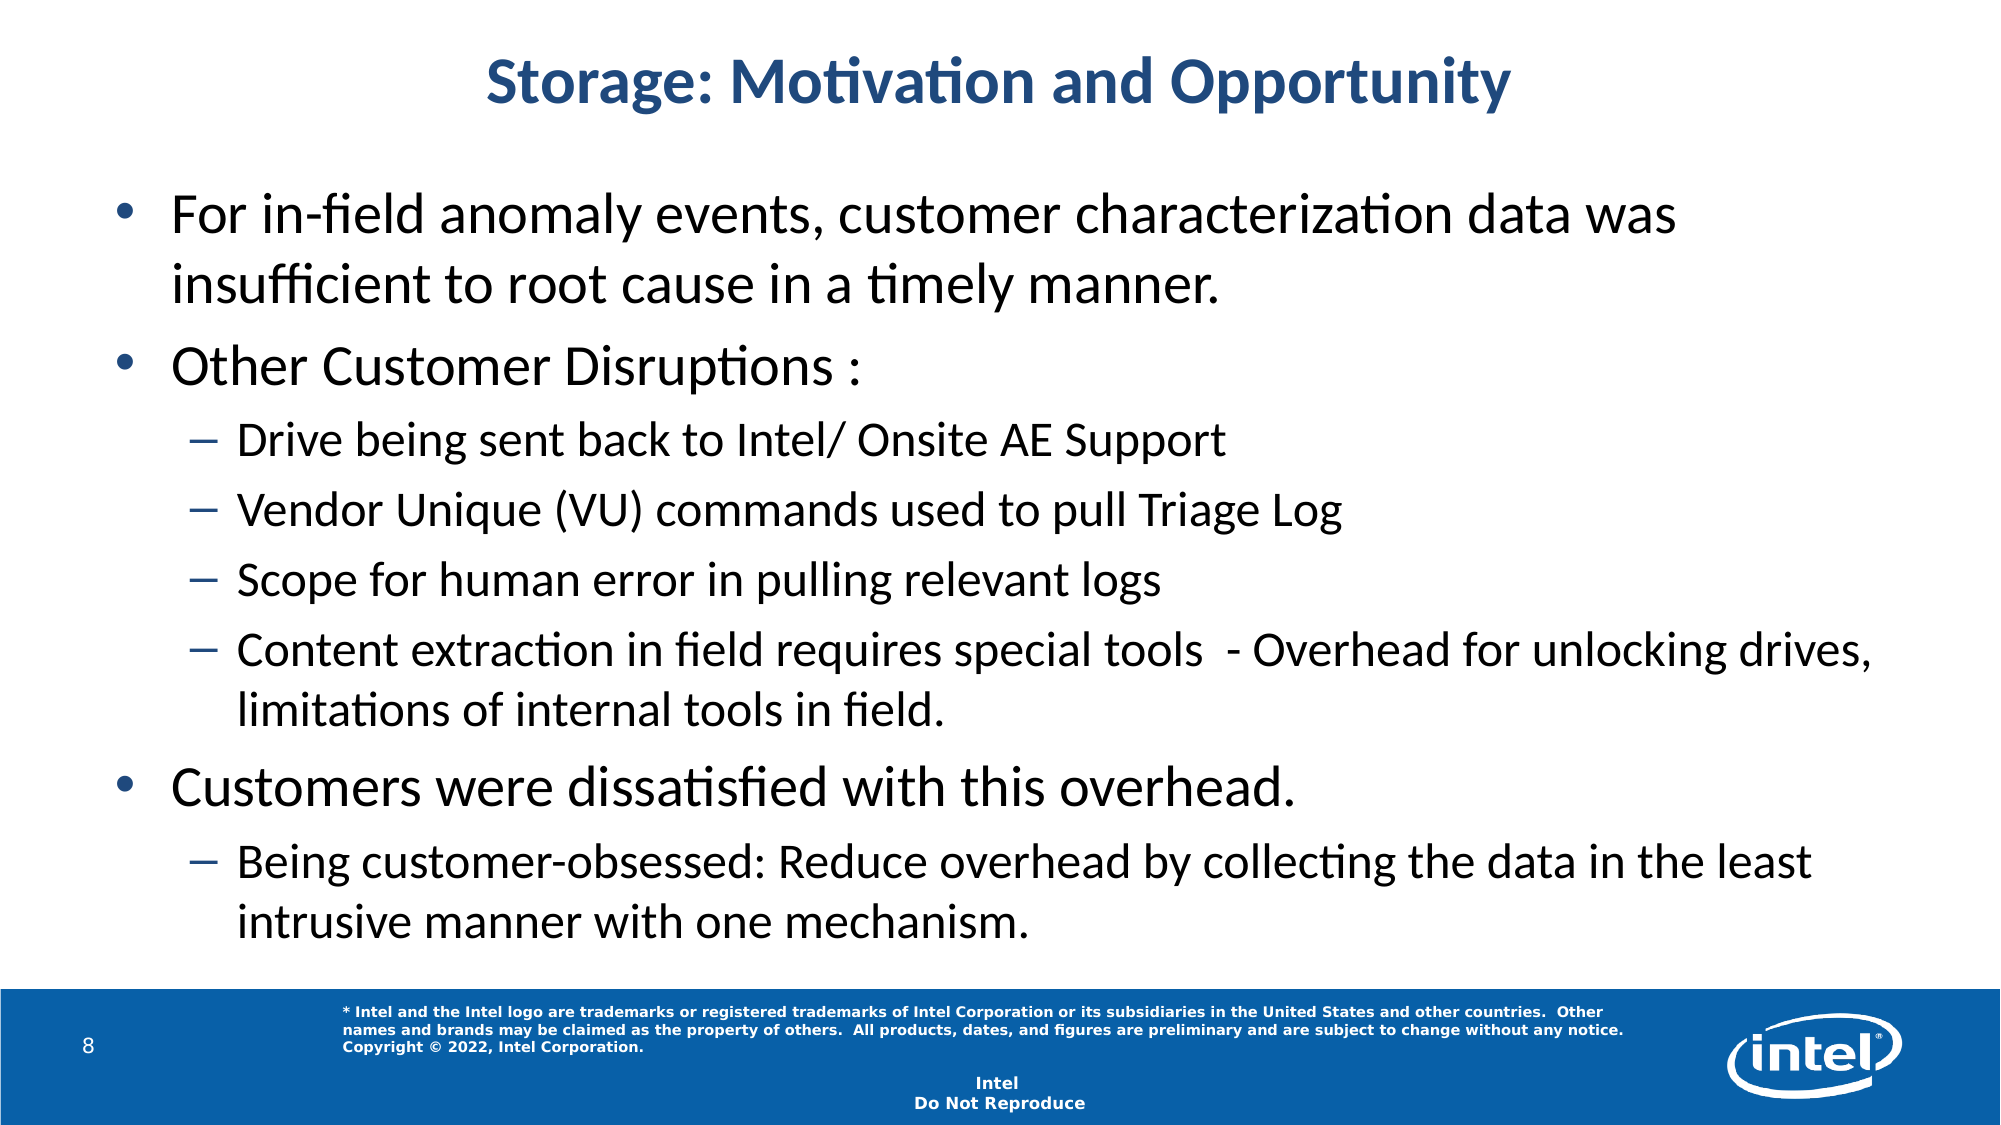

8
# Storage: Motivation and Opportunity
For in-field anomaly events, customer characterization data was insufficient to root cause in a timely manner.
Other Customer Disruptions :
Drive being sent back to Intel/ Onsite AE Support
Vendor Unique (VU) commands used to pull Triage Log
Scope for human error in pulling relevant logs
Content extraction in field requires special tools  - Overhead for unlocking drives, limitations of internal tools in field.
Customers were dissatisfied with this overhead.
Being customer-obsessed: Reduce overhead by collecting the data in the least intrusive manner with one mechanism.